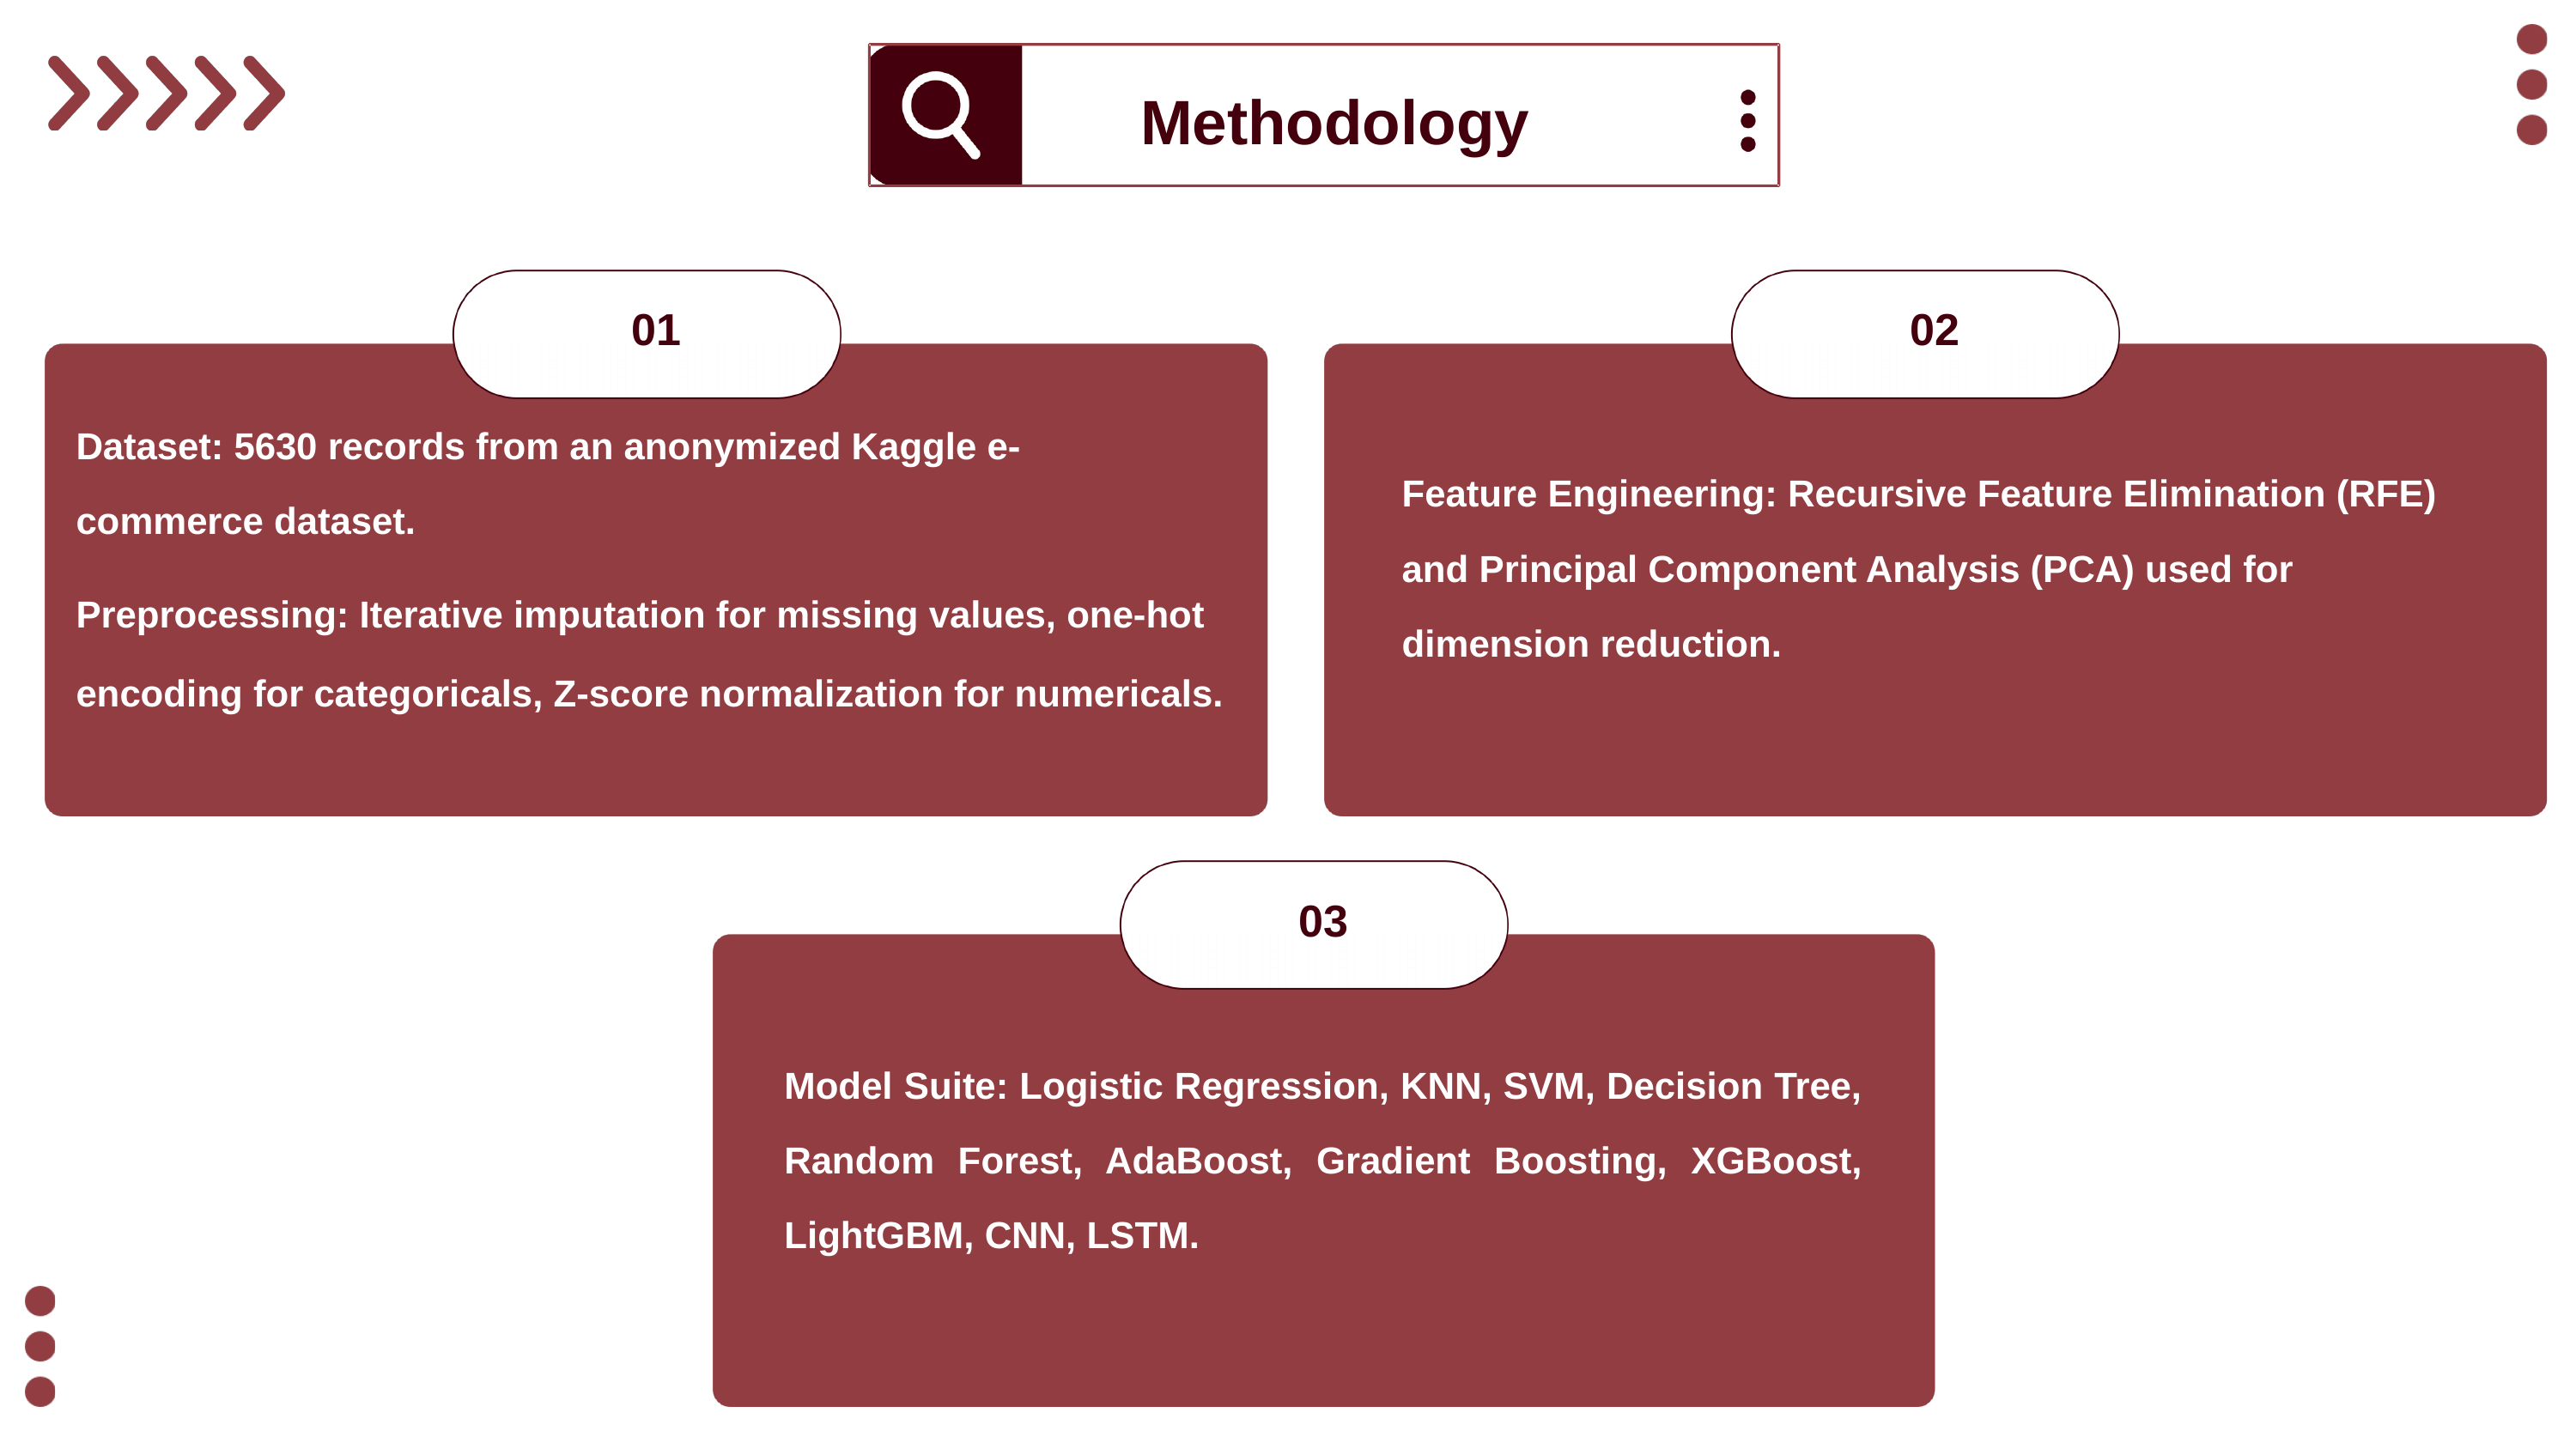

Methodology

01

02

Dataset: 5630 records from an anonymized Kaggle e-commerce dataset.

Feature Engineering: Recursive Feature Elimination (RFE) and Principal Component Analysis (PCA) used for dimension reduction.

Preprocessing: Iterative imputation for missing values, one-hot encoding for categoricals, Z-score normalization for numericals.

03

Model Suite: Logistic Regression, KNN, SVM, Decision Tree, Random Forest, AdaBoost, Gradient Boosting, XGBoost, LightGBM, CNN, LSTM.